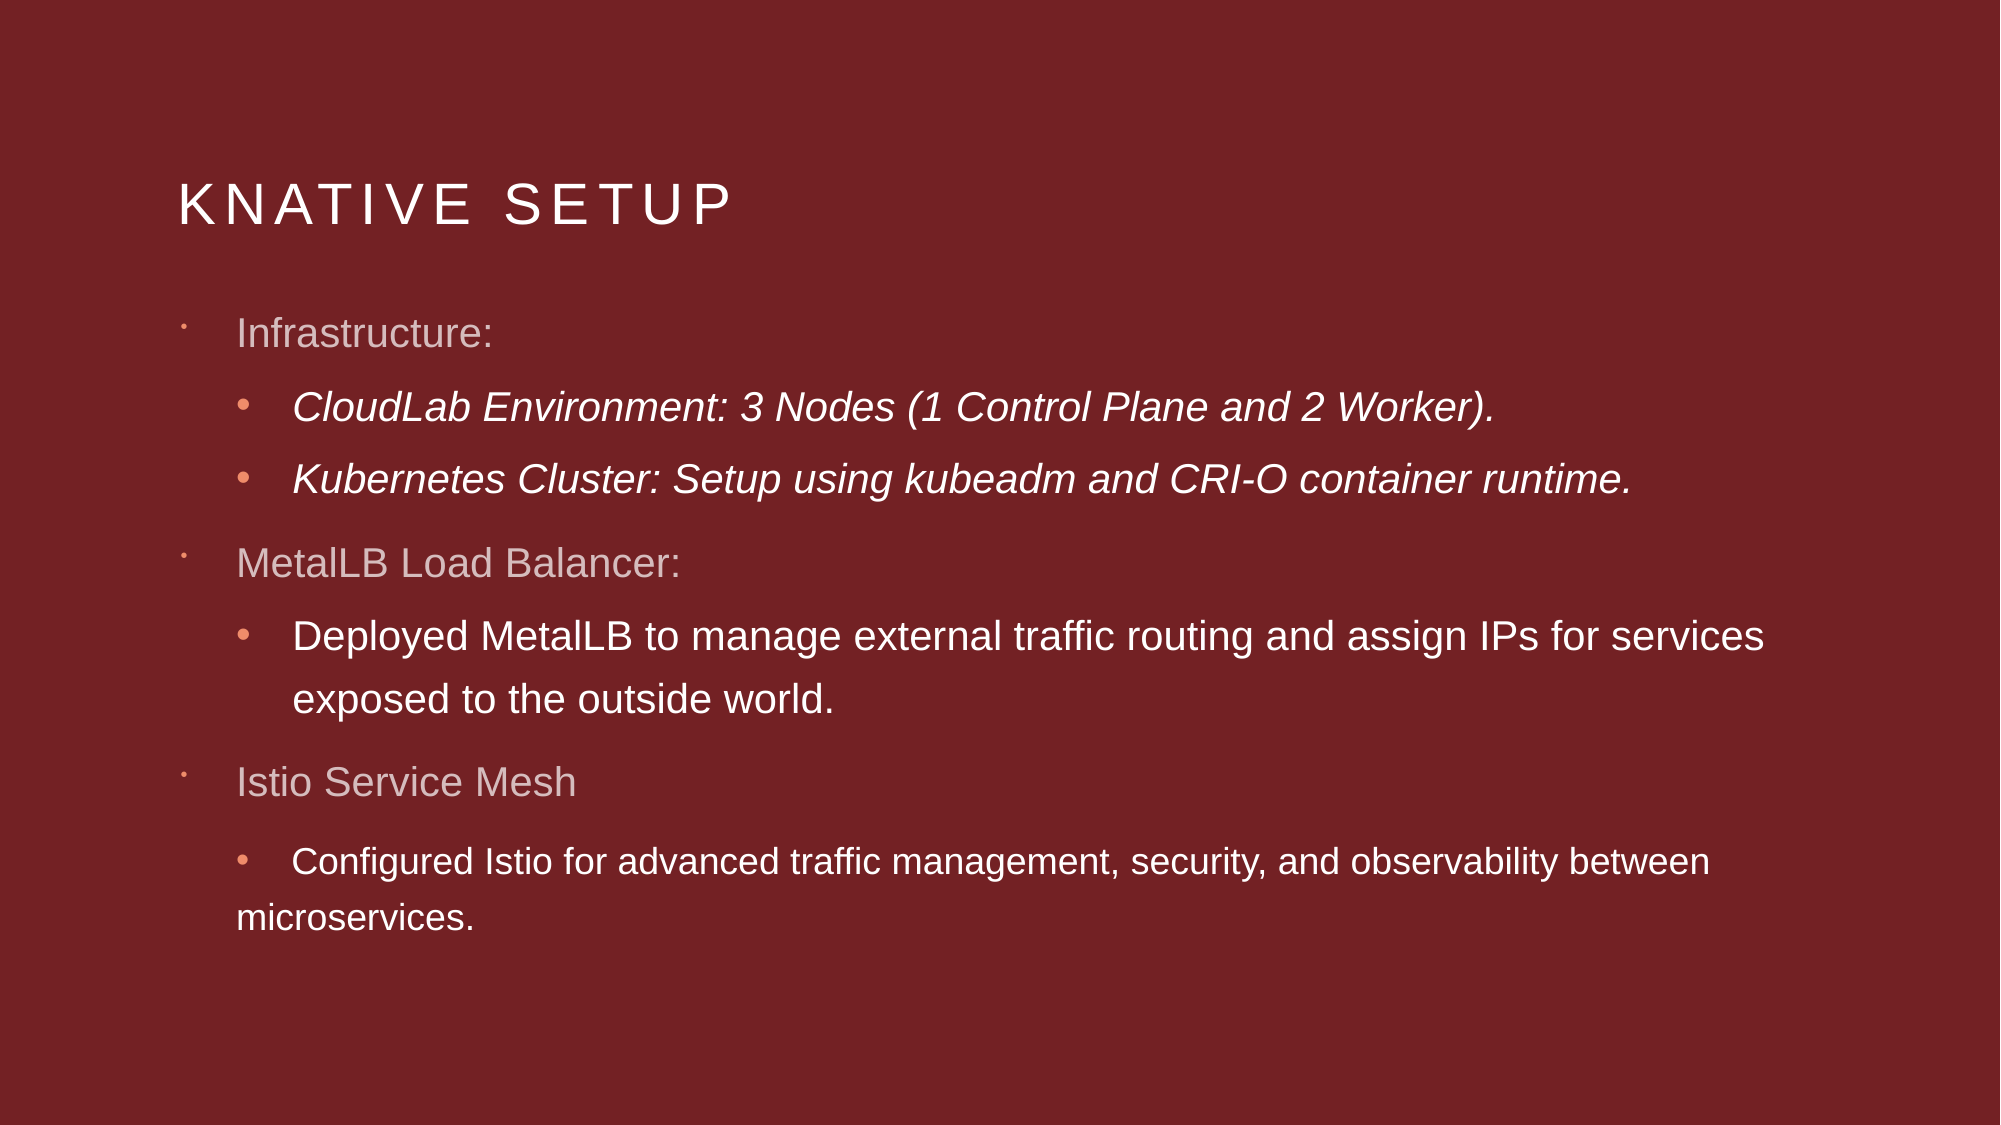

# knative setup
Infrastructure:
CloudLab Environment: 3 Nodes (1 Control Plane and 2 Worker).
Kubernetes Cluster: Setup using kubeadm and CRI-O container runtime.
MetalLB Load Balancer:
Deployed MetalLB to manage external traffic routing and assign IPs for services exposed to the outside world.
Istio Service Mesh
    Configured Istio for advanced traffic management, security, and observability between microservices.